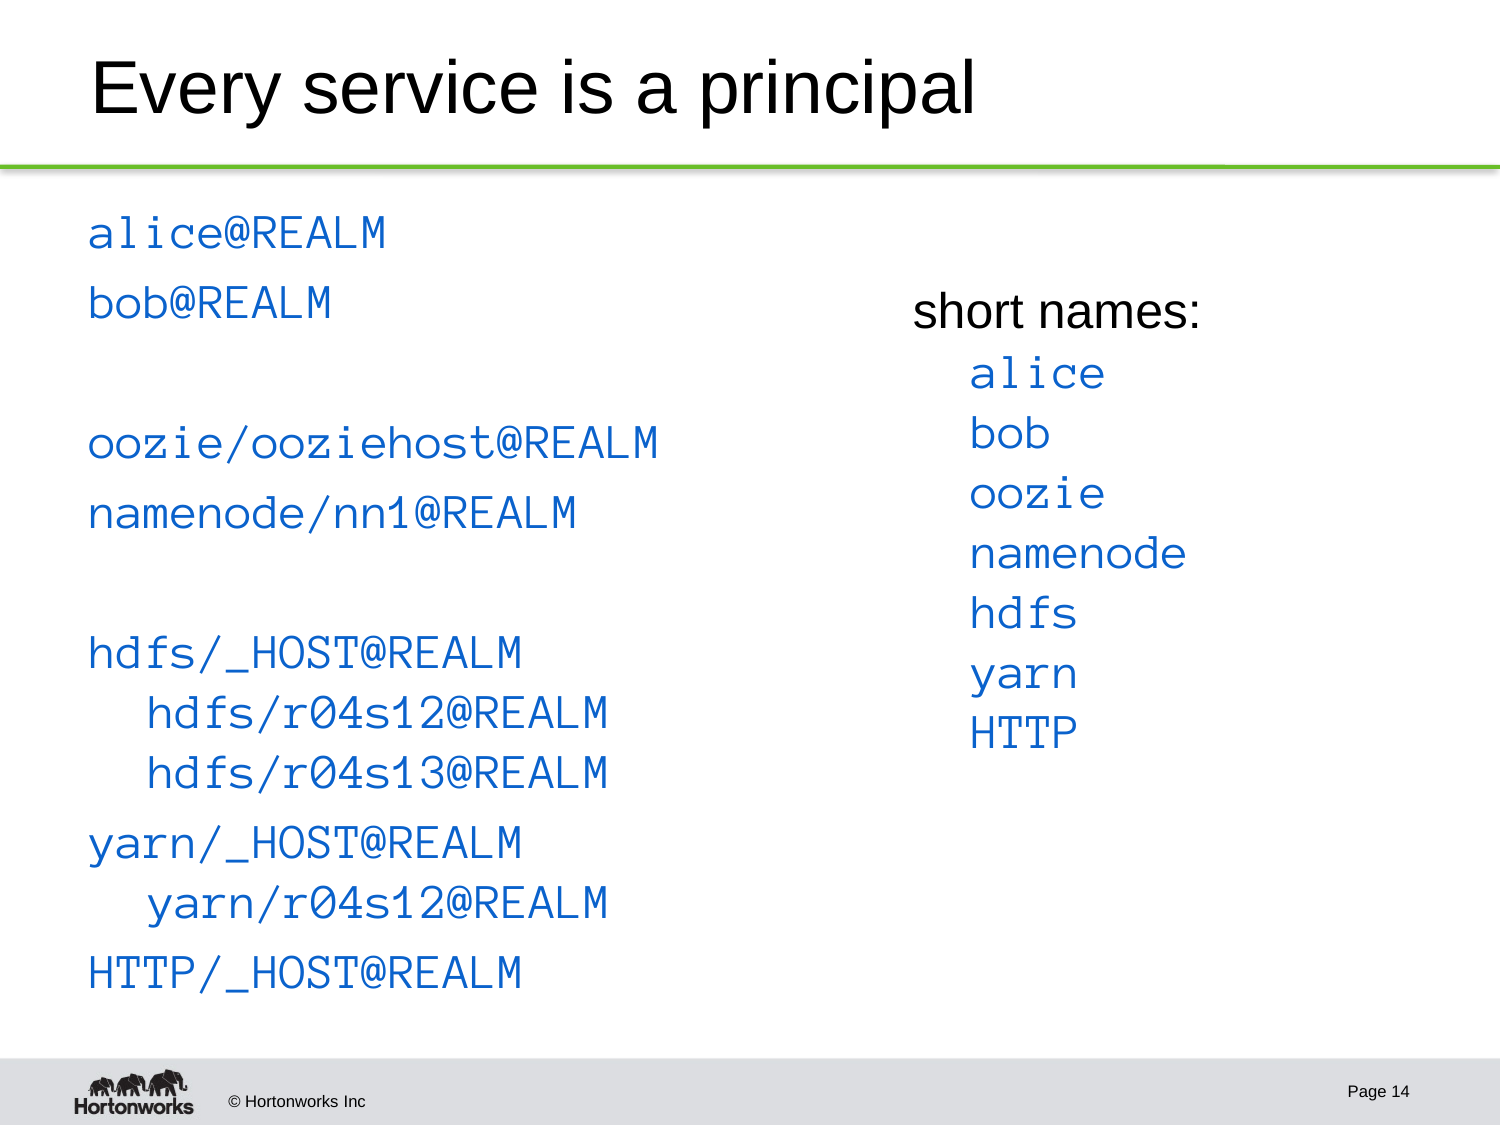

# Every service is a principal

alice@REALM
bob@REALM

oozie/ooziehost@REALM
namenode/nn1@REALM

hdfs/_HOST@REALM
hdfs/r04s12@REALM
hdfs/r04s13@REALM
yarn/_HOST@REALM
yarn/r04s12@REALM
HTTP/_HOST@REALM

short names:
alice
bob
oozie
namenode
hdfs
yarn
HTTP
Page 14